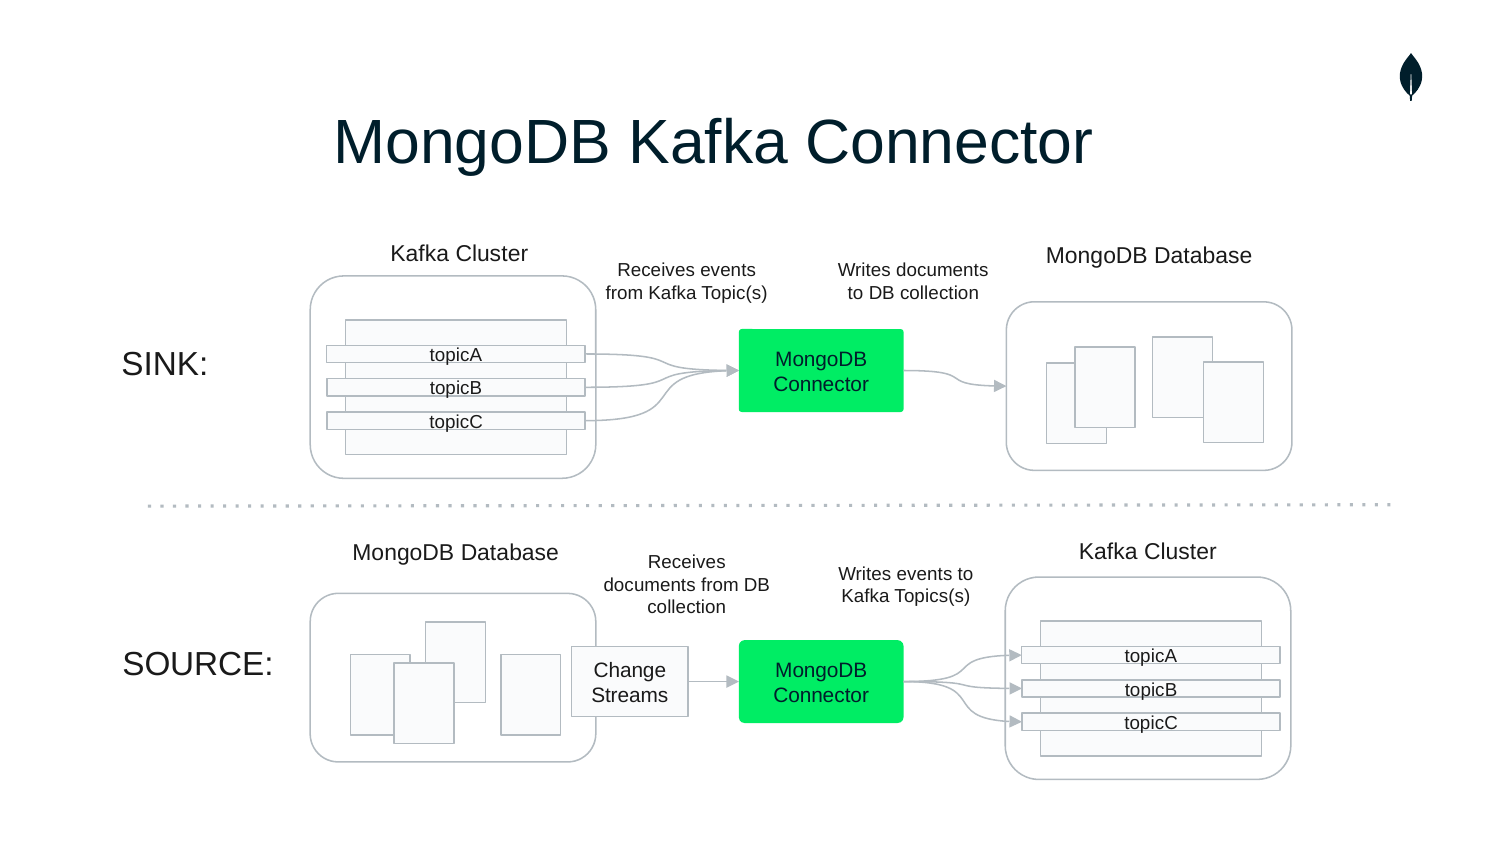

# MongoDB Kafka Connector

Kafka Cluster
MongoDB Database
Receives events from Kafka Topic(s)
Writes documents to DB collection

SINK:
MongoDB Connector

topicA

topicB
topicC
Kafka Cluster
MongoDB Database
Receives documents from DB collection
Writes events to Kafka Topics(s)

SOURCE:
MongoDB Connector
topicA
Change Streams

topicB
topicC